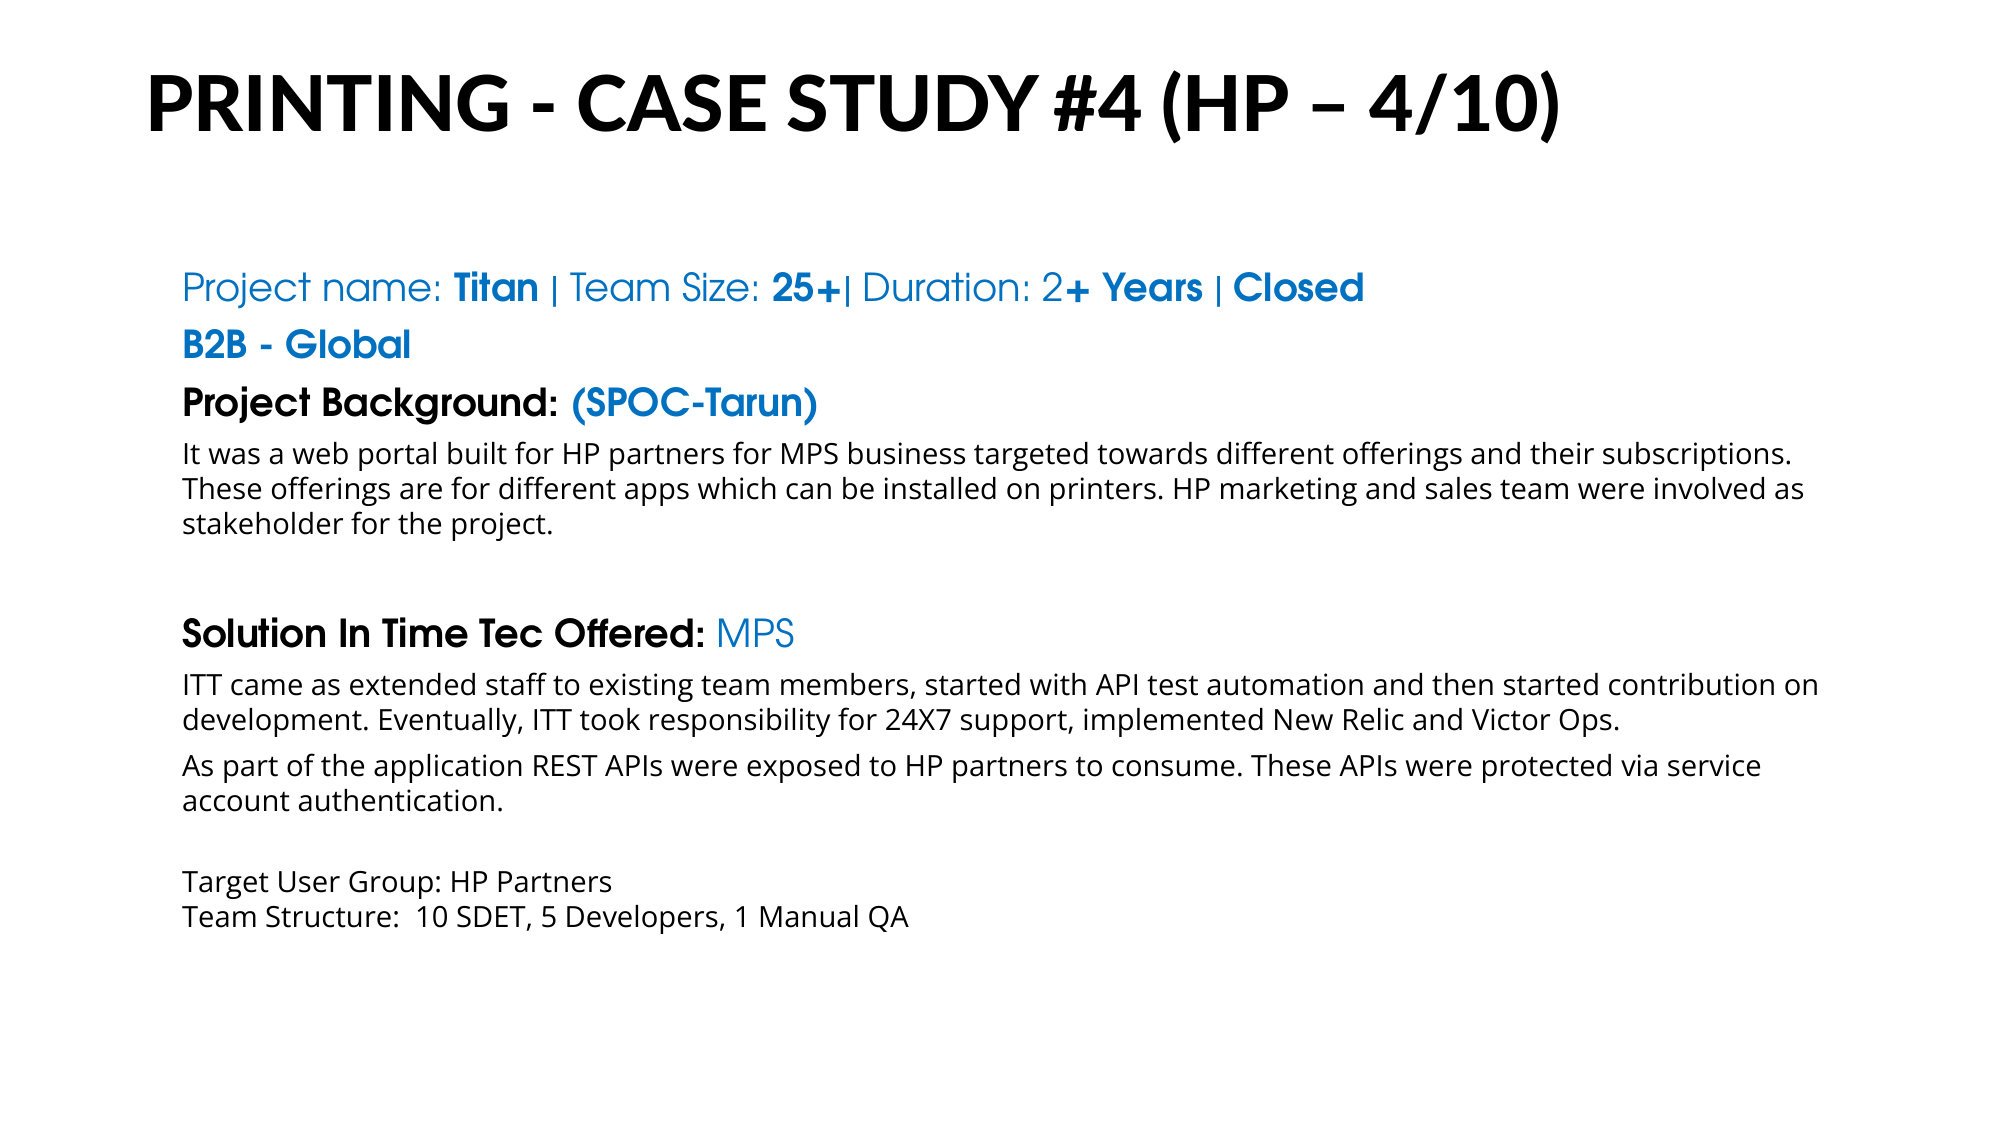

# PRINTING - CASE STUDY #4 (HP – 4/10)
Project name: Titan | Team Size: 25+| Duration: 2+ Years | Closed
B2B - Global
Project Background: (SPOC-Tarun)
It was a web portal built for HP partners for MPS business targeted towards different offerings and their subscriptions. These offerings are for different apps which can be installed on printers. HP marketing and sales team were involved as stakeholder for the project.

Solution In Time Tec Offered: MPS
ITT came as extended staff to existing team members, started with API test automation and then started contribution on development. Eventually, ITT took responsibility for 24X7 support, implemented New Relic and Victor Ops.
As part of the application REST APIs were exposed to HP partners to consume. These APIs were protected via service account authentication.

Target User Group: HP Partners
Team Structure:  10 SDET, 5 Developers, 1 Manual QA